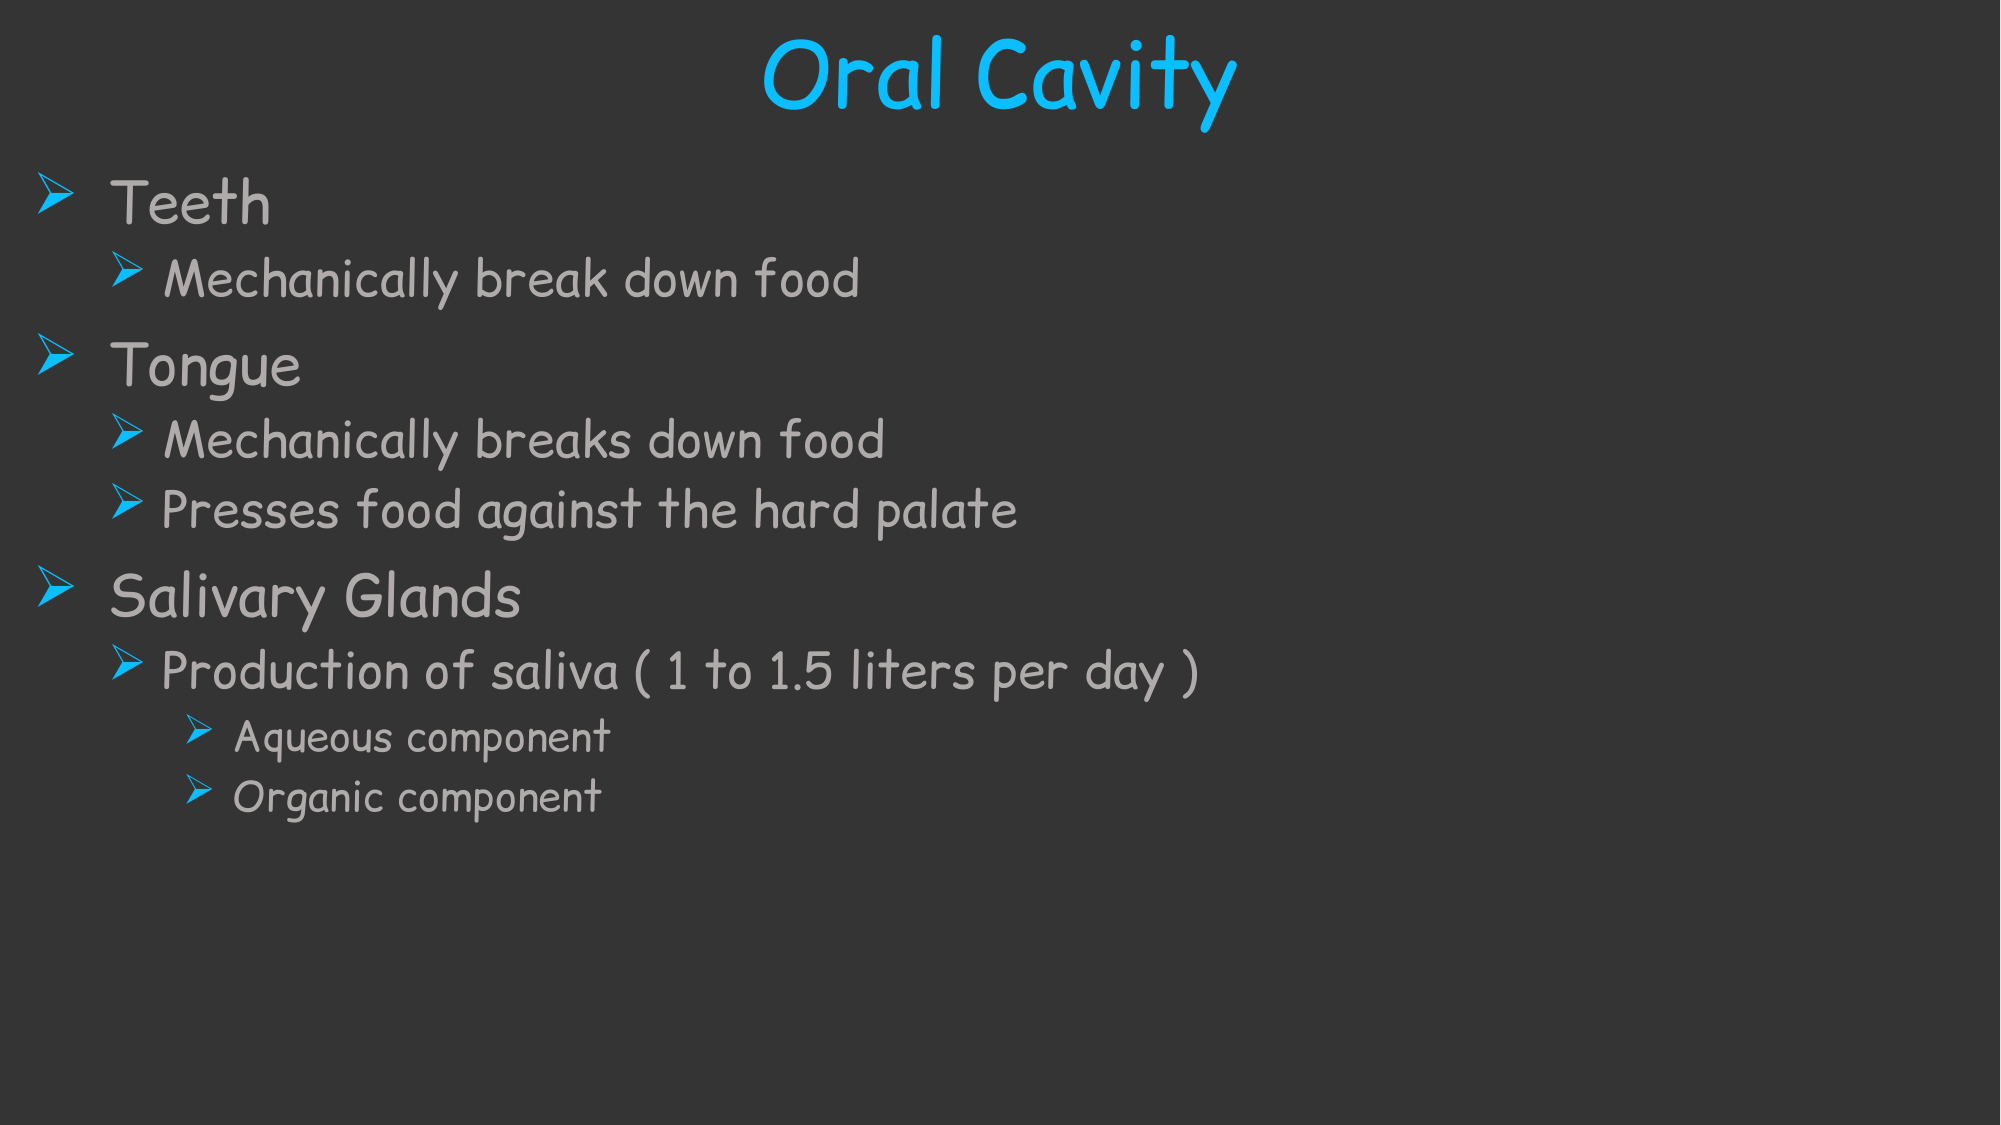

# Oral Cavity
Teeth
 Mechanically break down food
Tongue
 Mechanically breaks down food
 Presses food against the hard palate
Salivary Glands
 Production of saliva ( 1 to 1.5 liters per day )
 Aqueous component
 Organic component